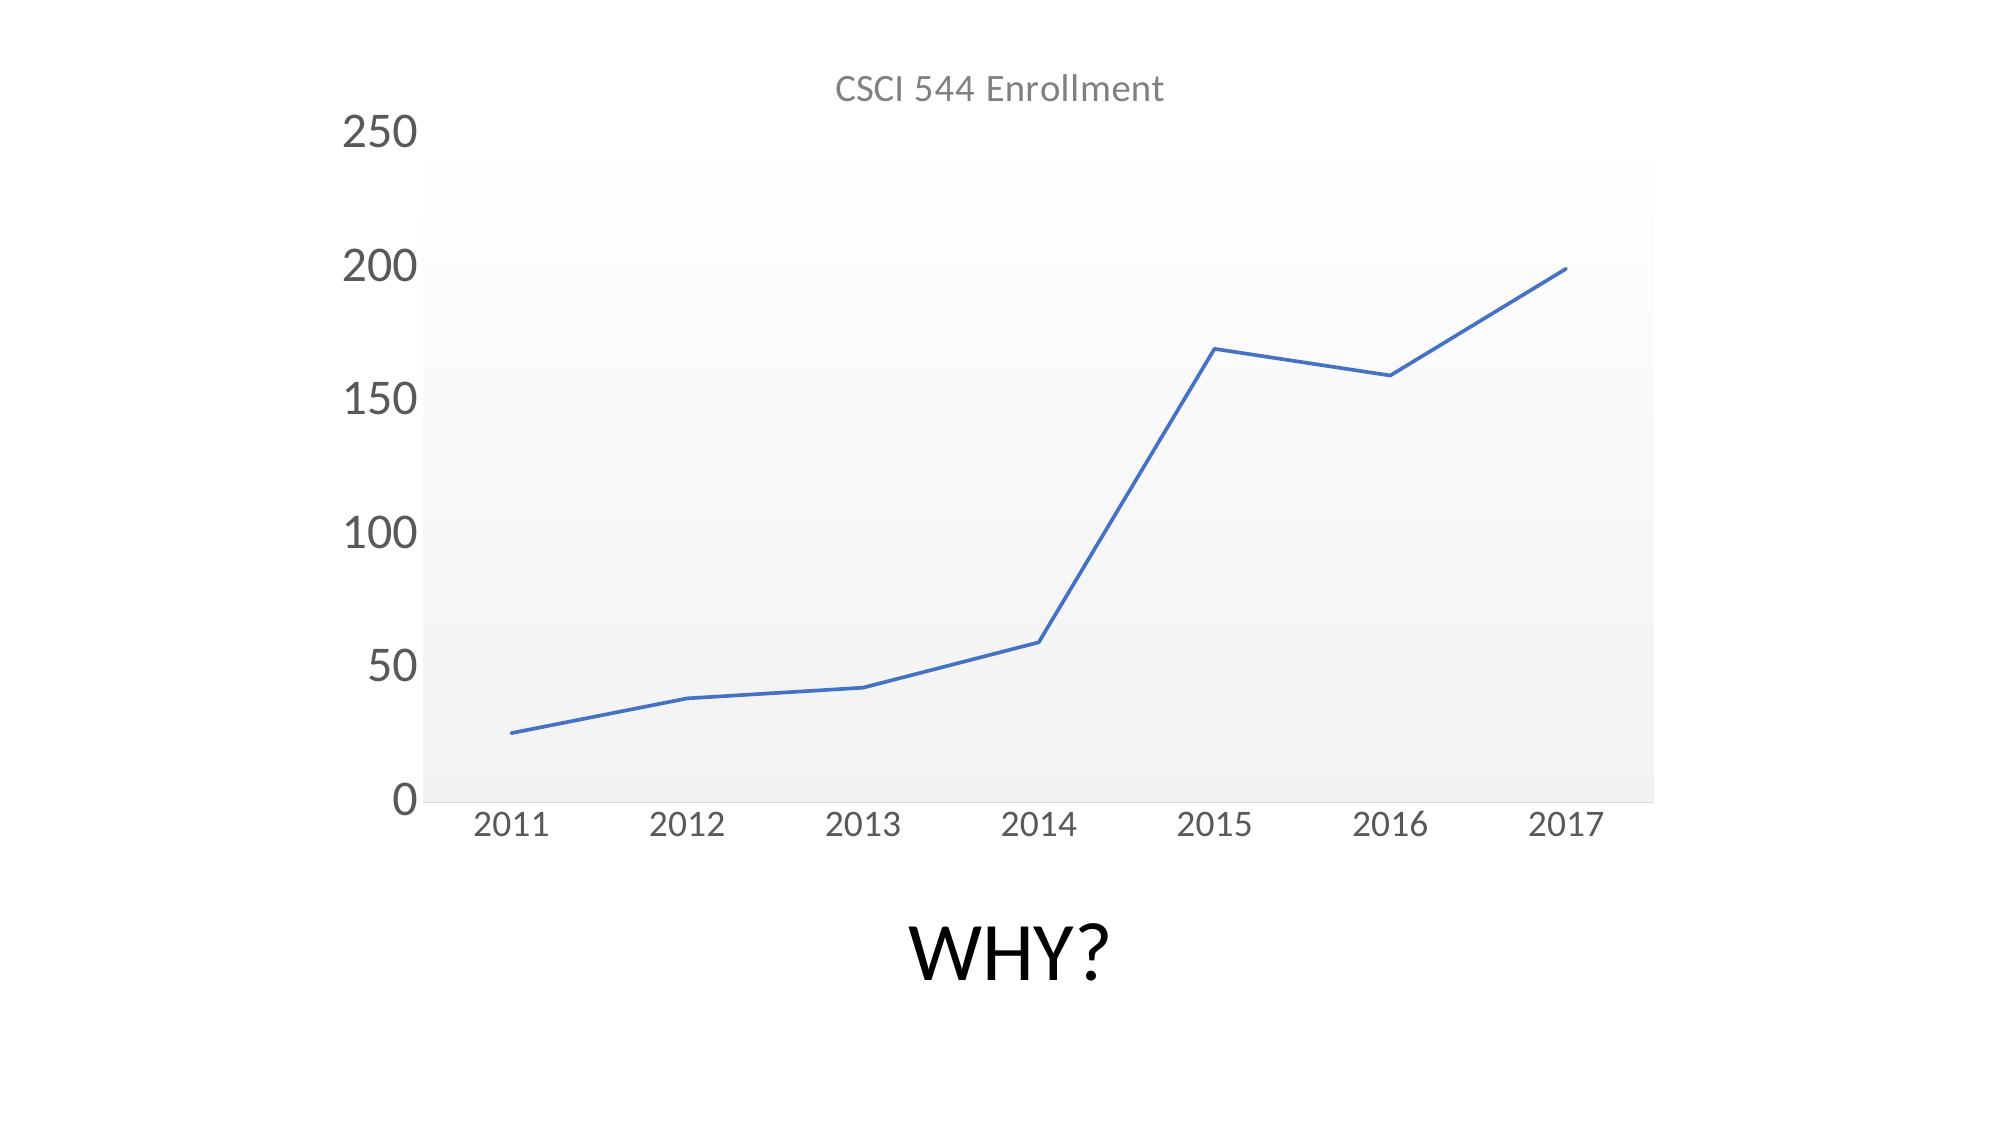

### Chart:

| Category | CSCI 544 Enrollment |
|---|---|
| 2011 | 26.0 |
| 2012 | 39.0 |
| 2013 | 43.0 |
| 2014 | 60.0 |
| 2015 | 170.0 |
| 2016 | 160.0 |
| 2017 | 200.0 |
WHY?